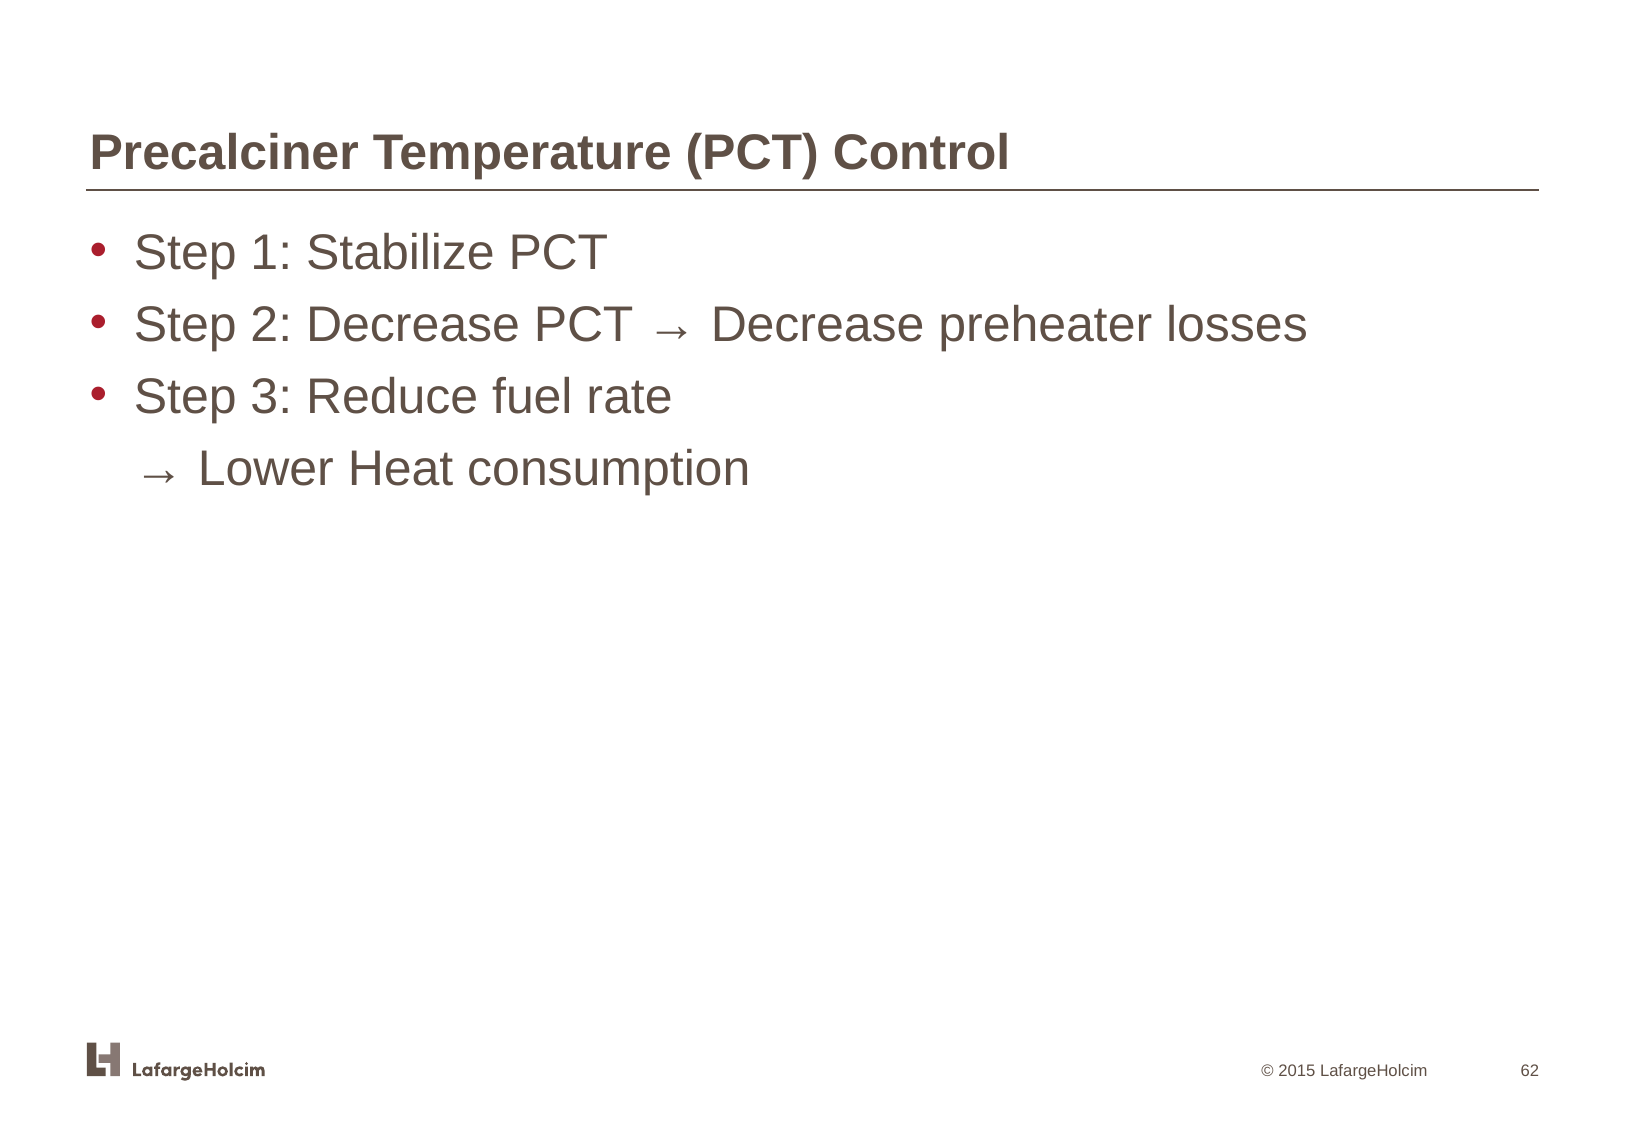

Precalciner Temperature (PCT) Control
Step 1: Stabilize PCT
Step 2: Decrease PCT → Decrease preheater losses
Step 3: Reduce fuel rate
	→ Lower Heat consumption

62